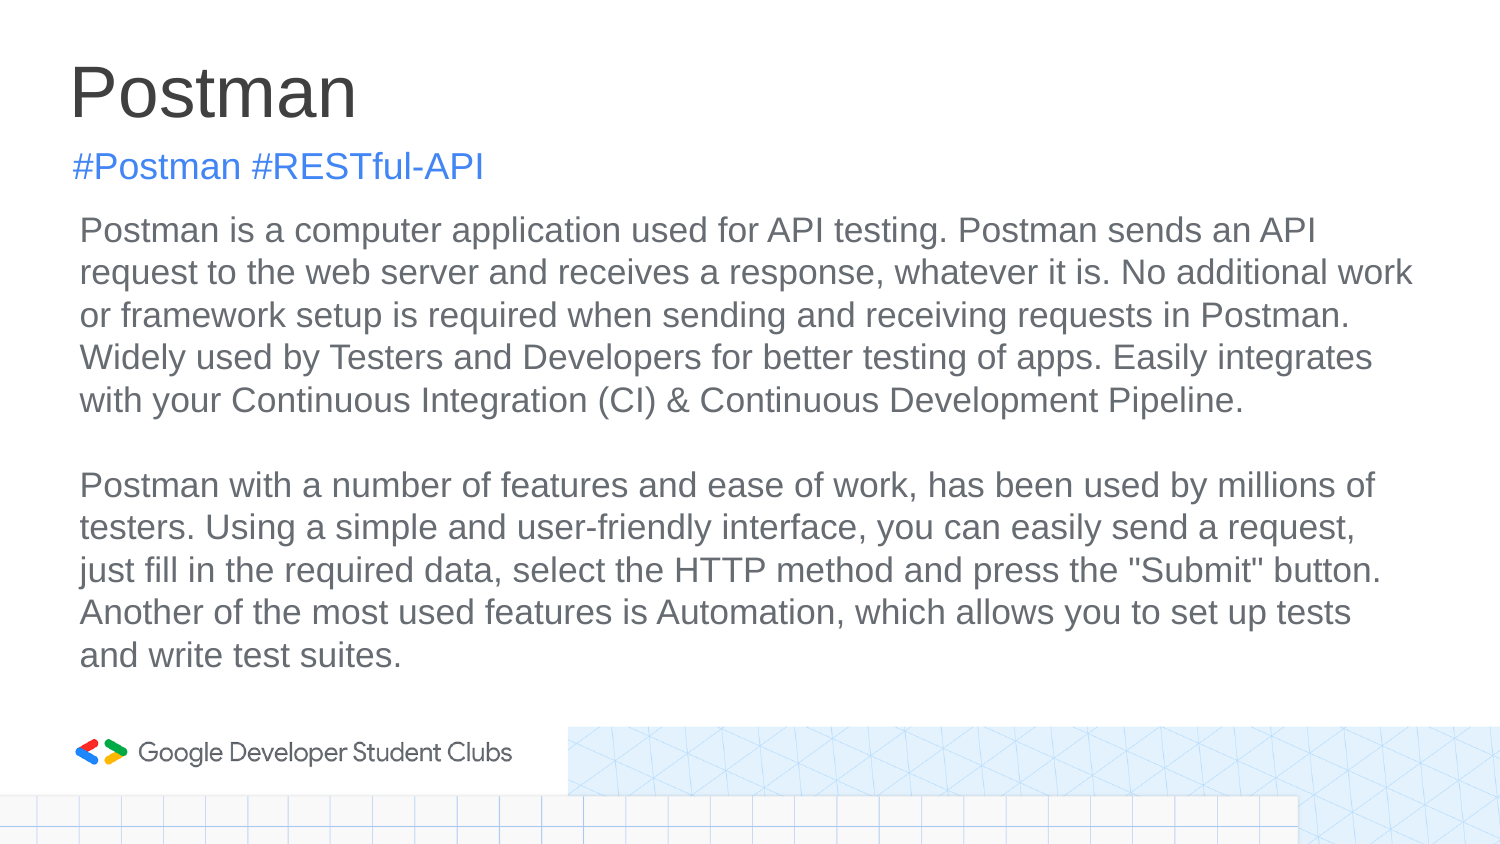

# Postman
#Postman #RESTful-API
Postman is a computer application used for API testing. Postman sends an API request to the web server and receives a response, whatever it is. No additional work or framework setup is required when sending and receiving requests in Postman. Widely used by Testers and Developers for better testing of apps. Easily integrates with your Continuous Integration (CI) & Continuous Development Pipeline.

Postman with a number of features and ease of work, has been used by millions of testers. Using a simple and user-friendly interface, you can easily send a request, just fill in the required data, select the HTTP method and press the "Submit" button. Another of the most used features is Automation, which allows you to set up tests and write test suites.